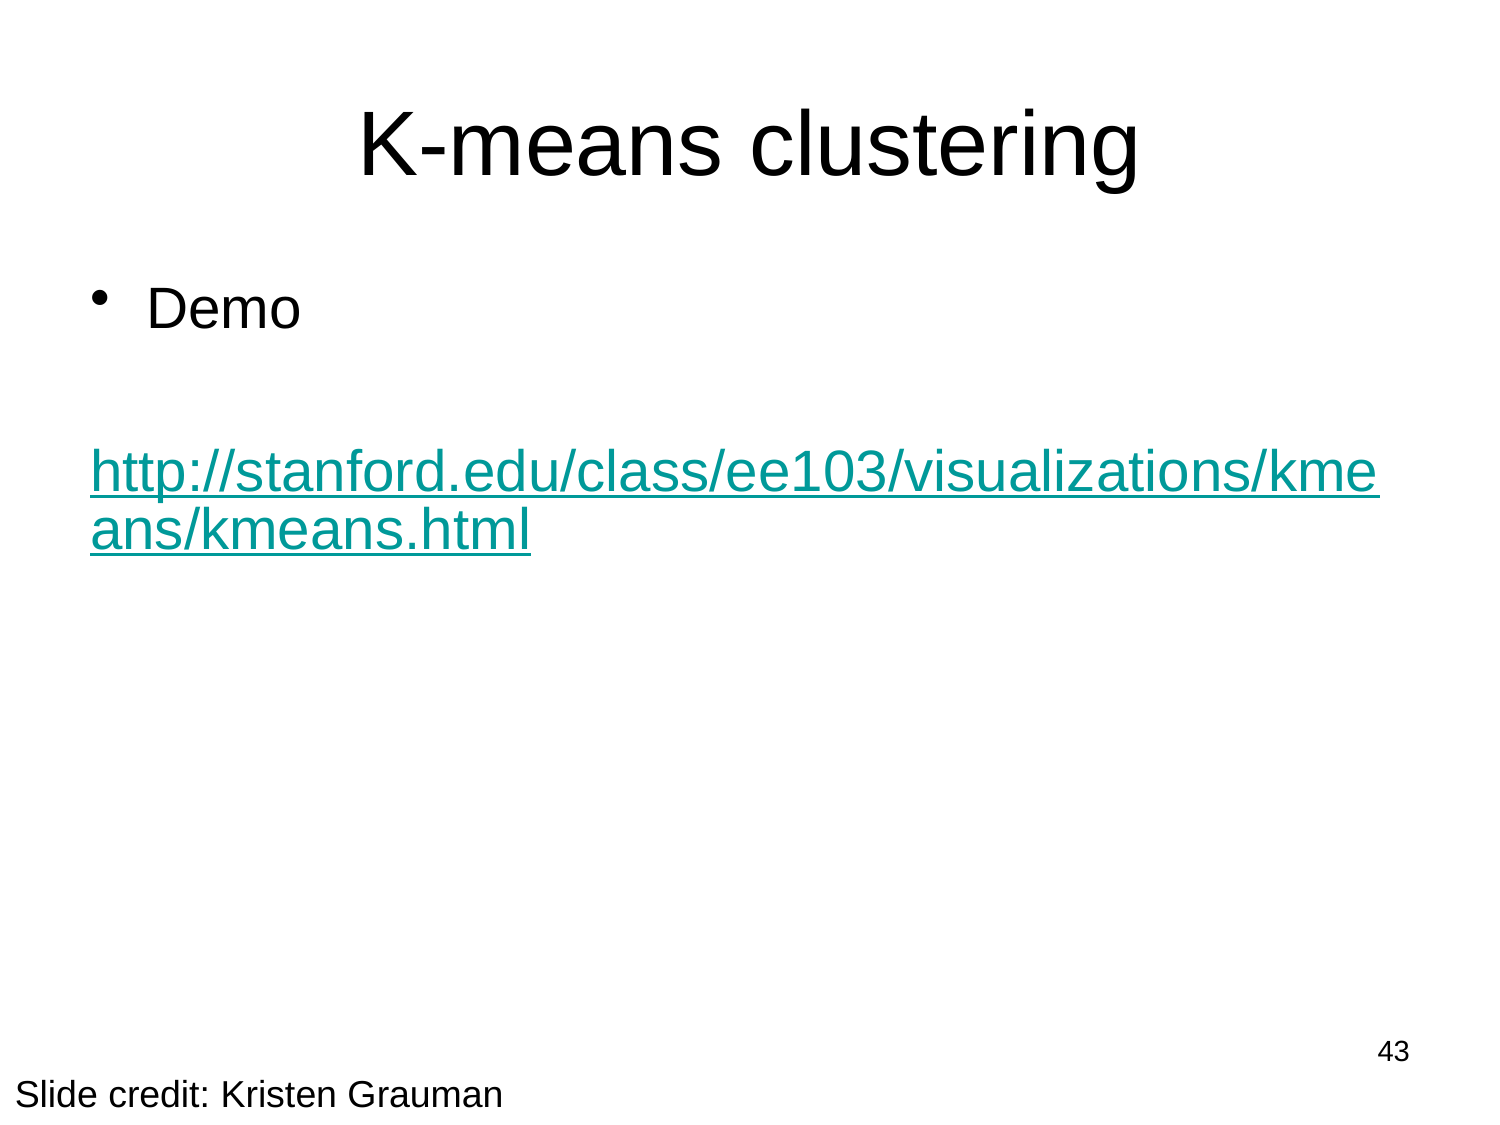

# K-means clustering
Demo

http://stanford.edu/class/ee103/visualizations/kmeans/kmeans.html
43
Slide credit: Kristen Grauman